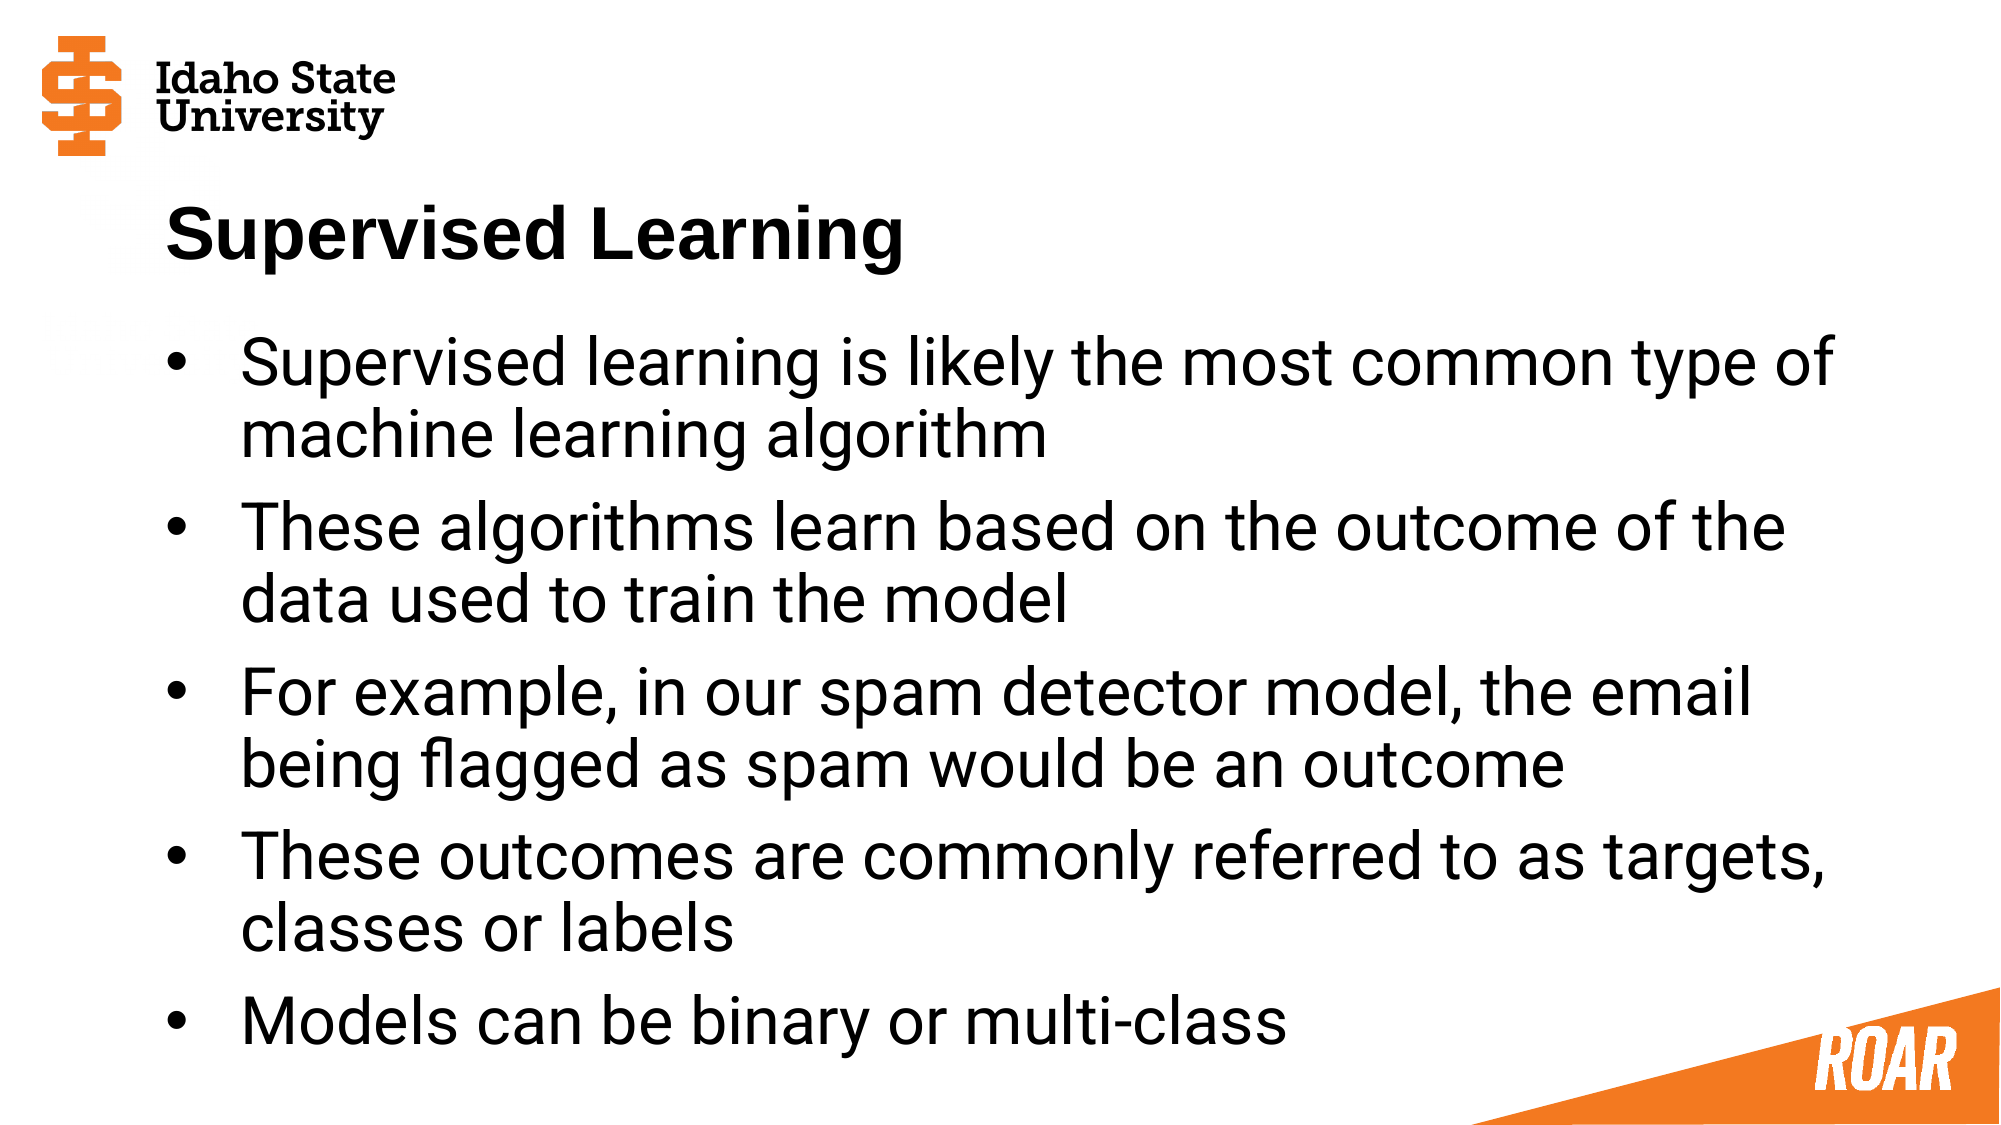

# Supervised Learning
Supervised learning is likely the most common type of machine learning algorithm
These algorithms learn based on the outcome of the data used to train the model
For example, in our spam detector model, the email being flagged as spam would be an outcome
These outcomes are commonly referred to as targets, classes or labels
Models can be binary or multi-class